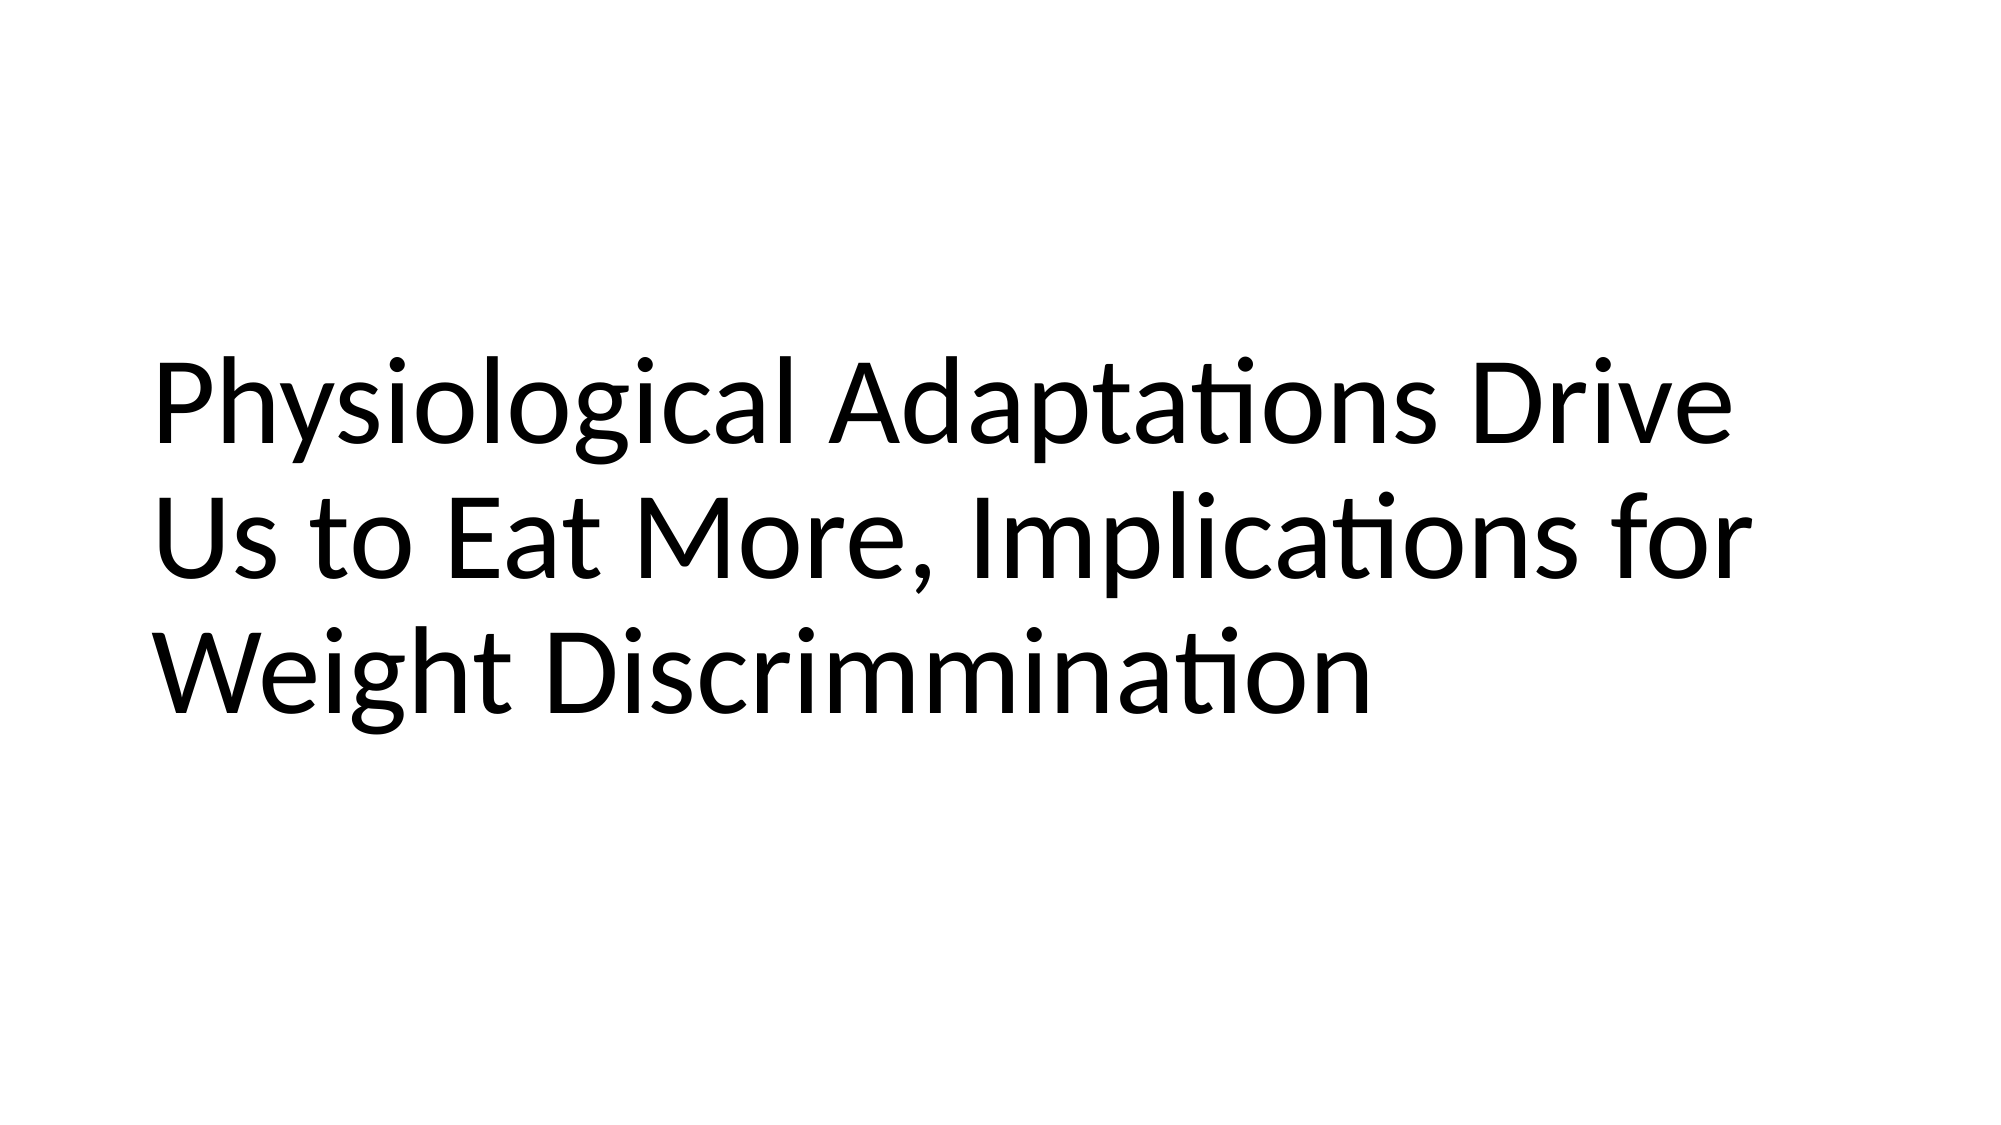

# Physiological Adaptations Drive Us to Eat More, Implications for Weight Discrimmination